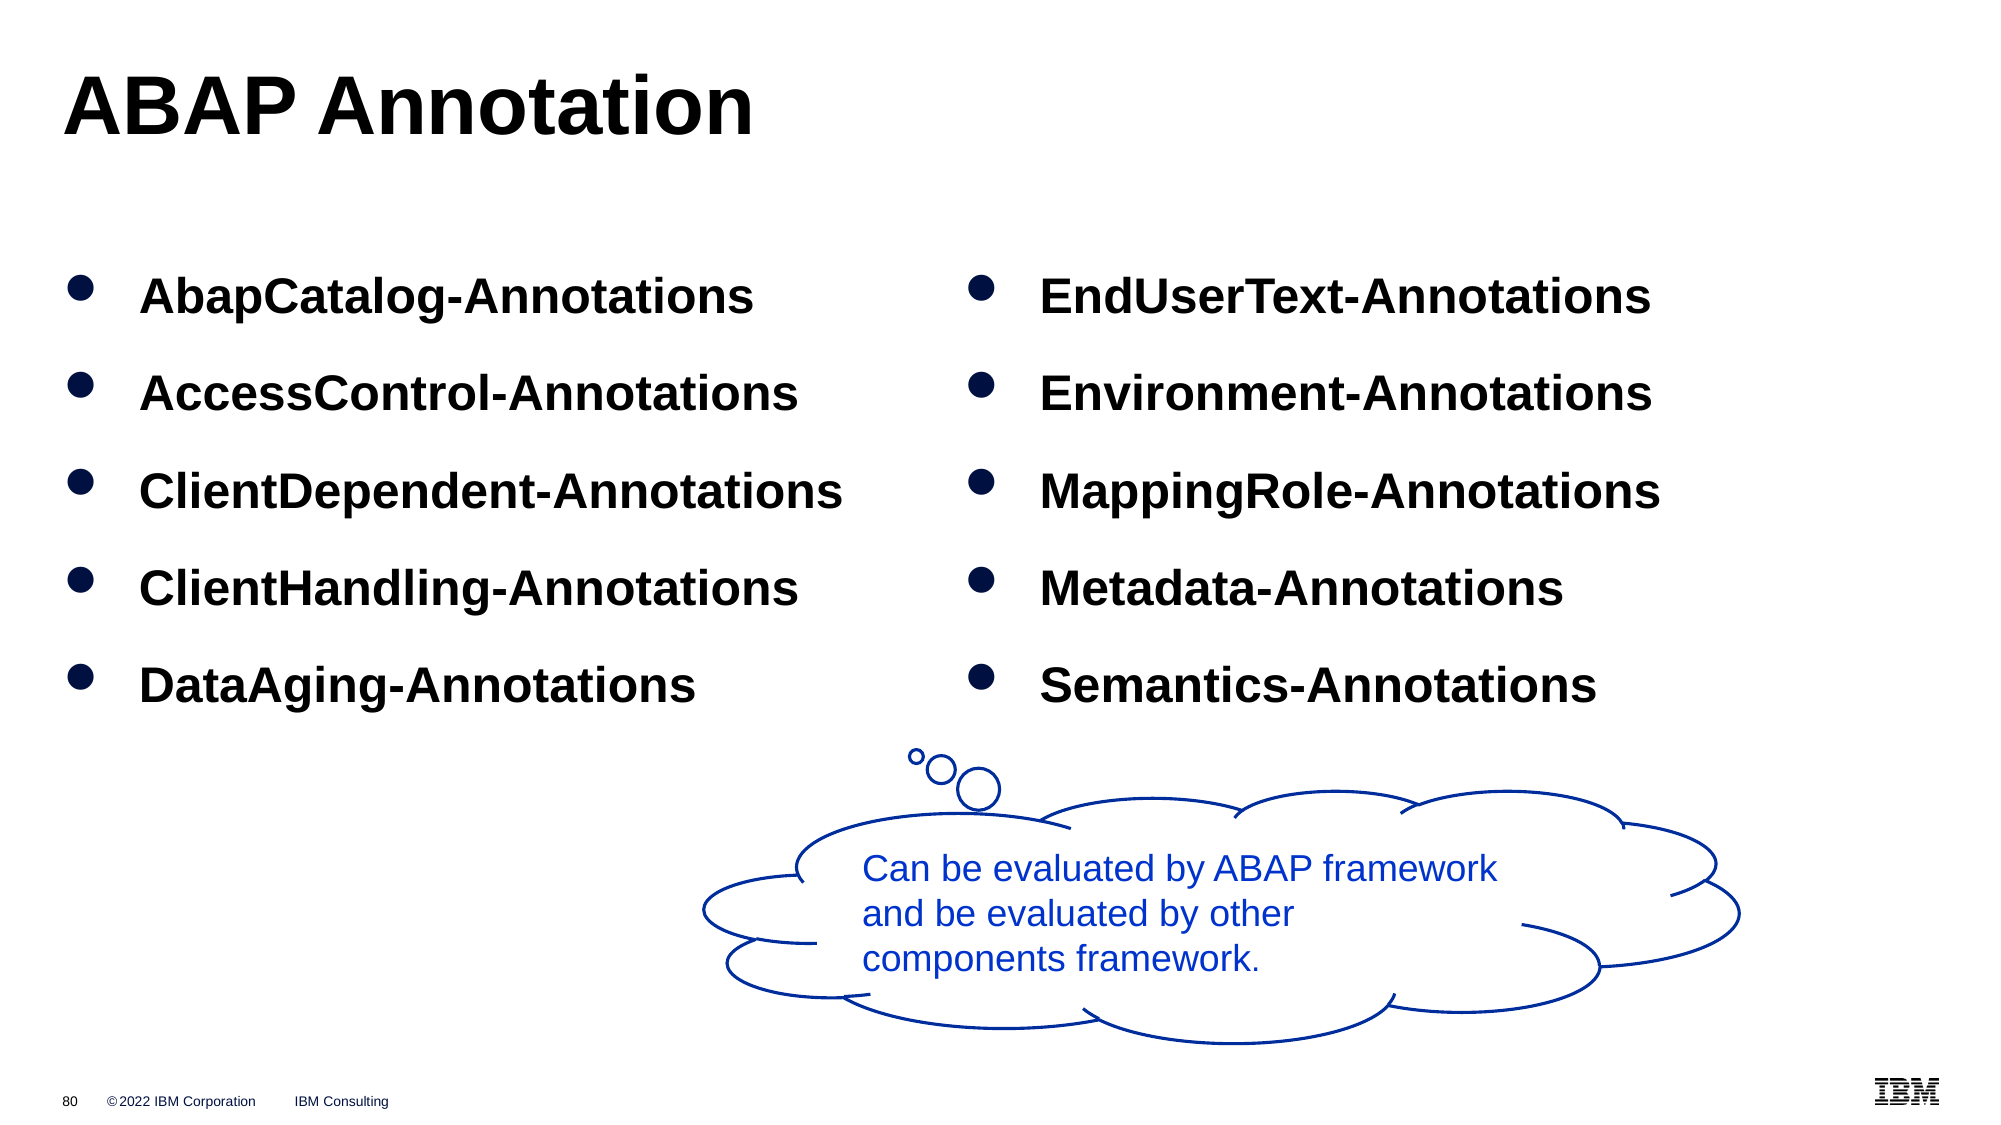

# ABAP Annotation
AbapCatalog-Annotations
AccessControl-Annotations
ClientDependent-Annotations
ClientHandling-Annotations
DataAging-Annotations

EndUserText-Annotations
Environment-Annotations
MappingRole-Annotations
Metadata-Annotations
Semantics-Annotations

Can be evaluated by ABAP framework and be evaluated by other
components framework.